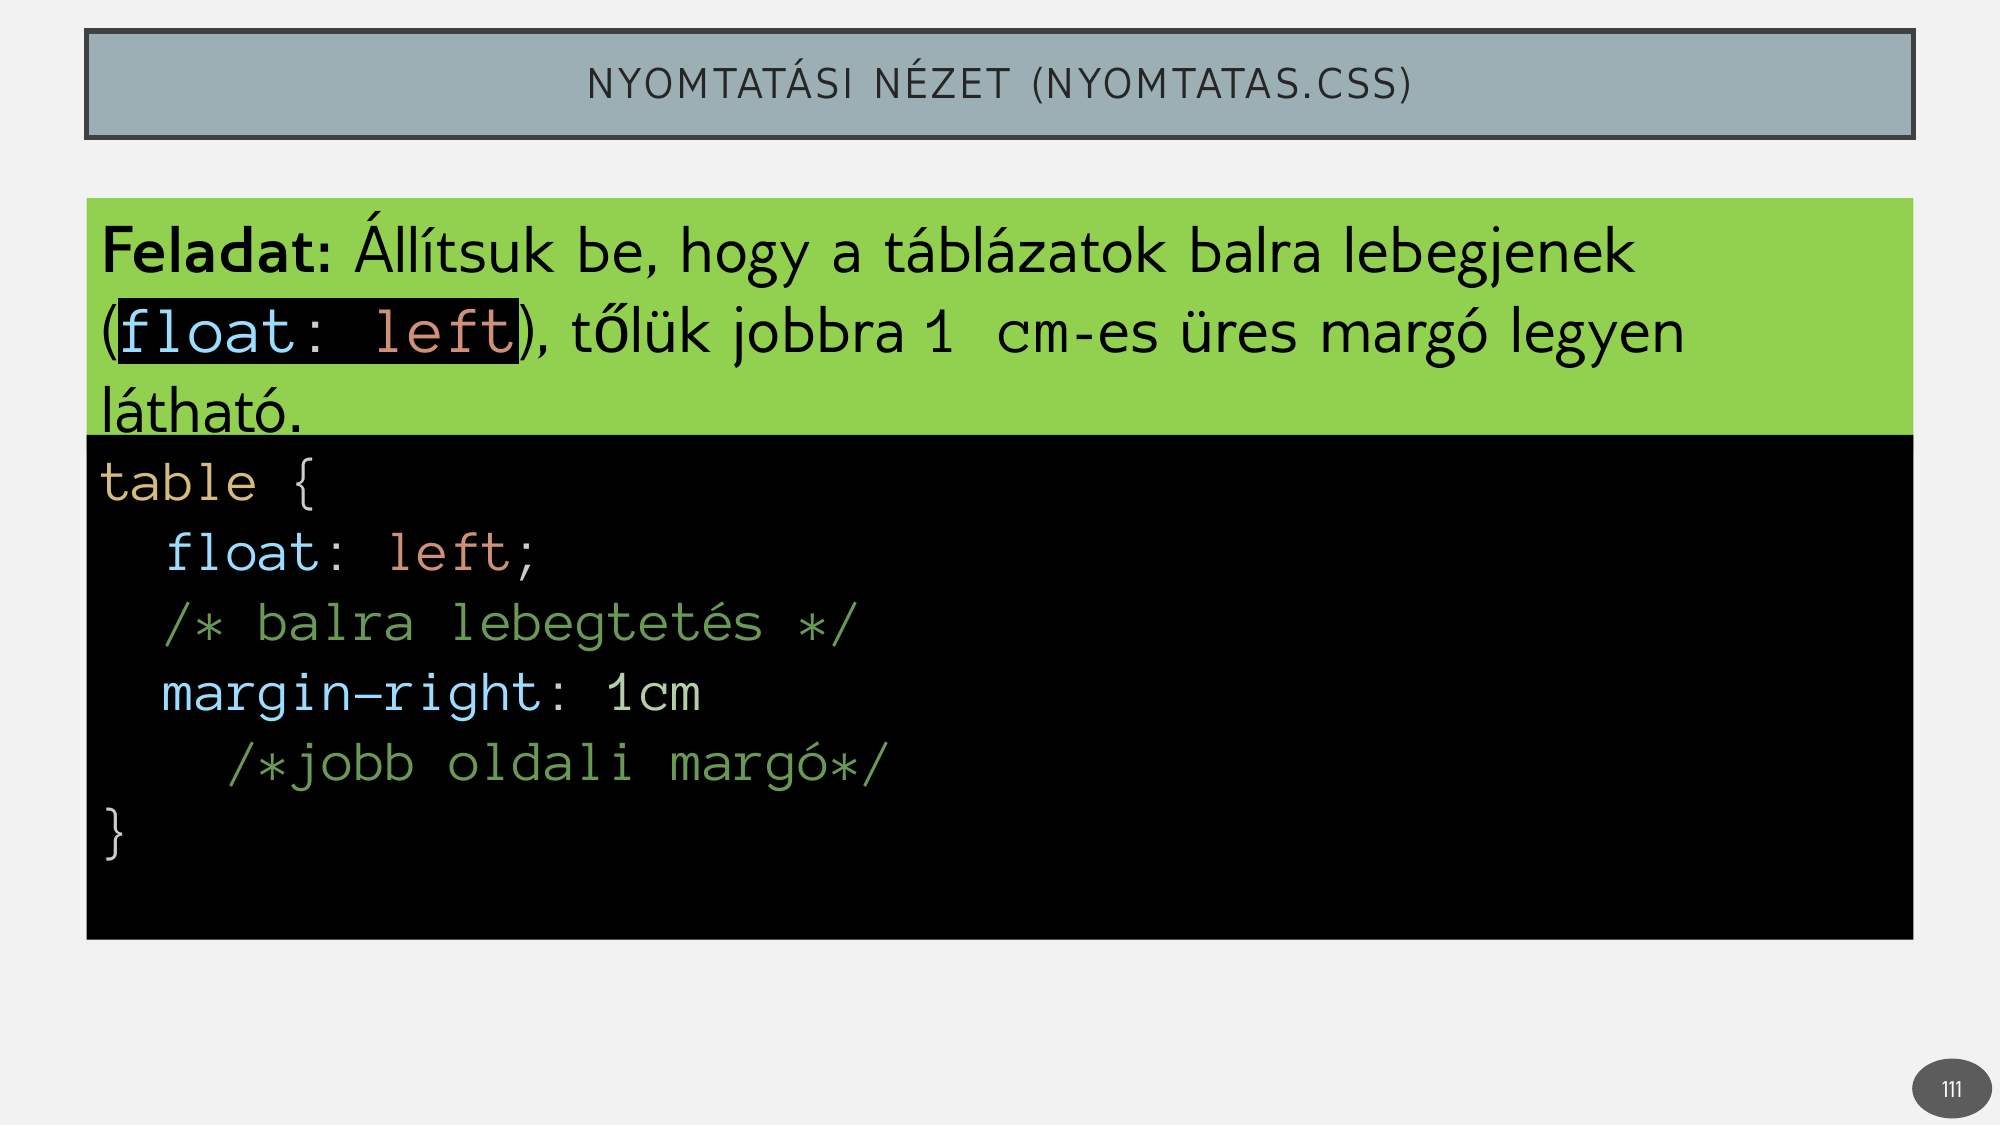

# Nyomtatási nézet (nyomtatas.css)
Feladat: Állítsuk be, hogy a táblázatok balra lebegjenek
(float: left), tőlük jobbra 1 cm-es üres margó legyen látható.
table {
  float: left;
  /* balra lebegtetés */
  margin-right: 1cm
    /*jobb oldali margó*/
}

111